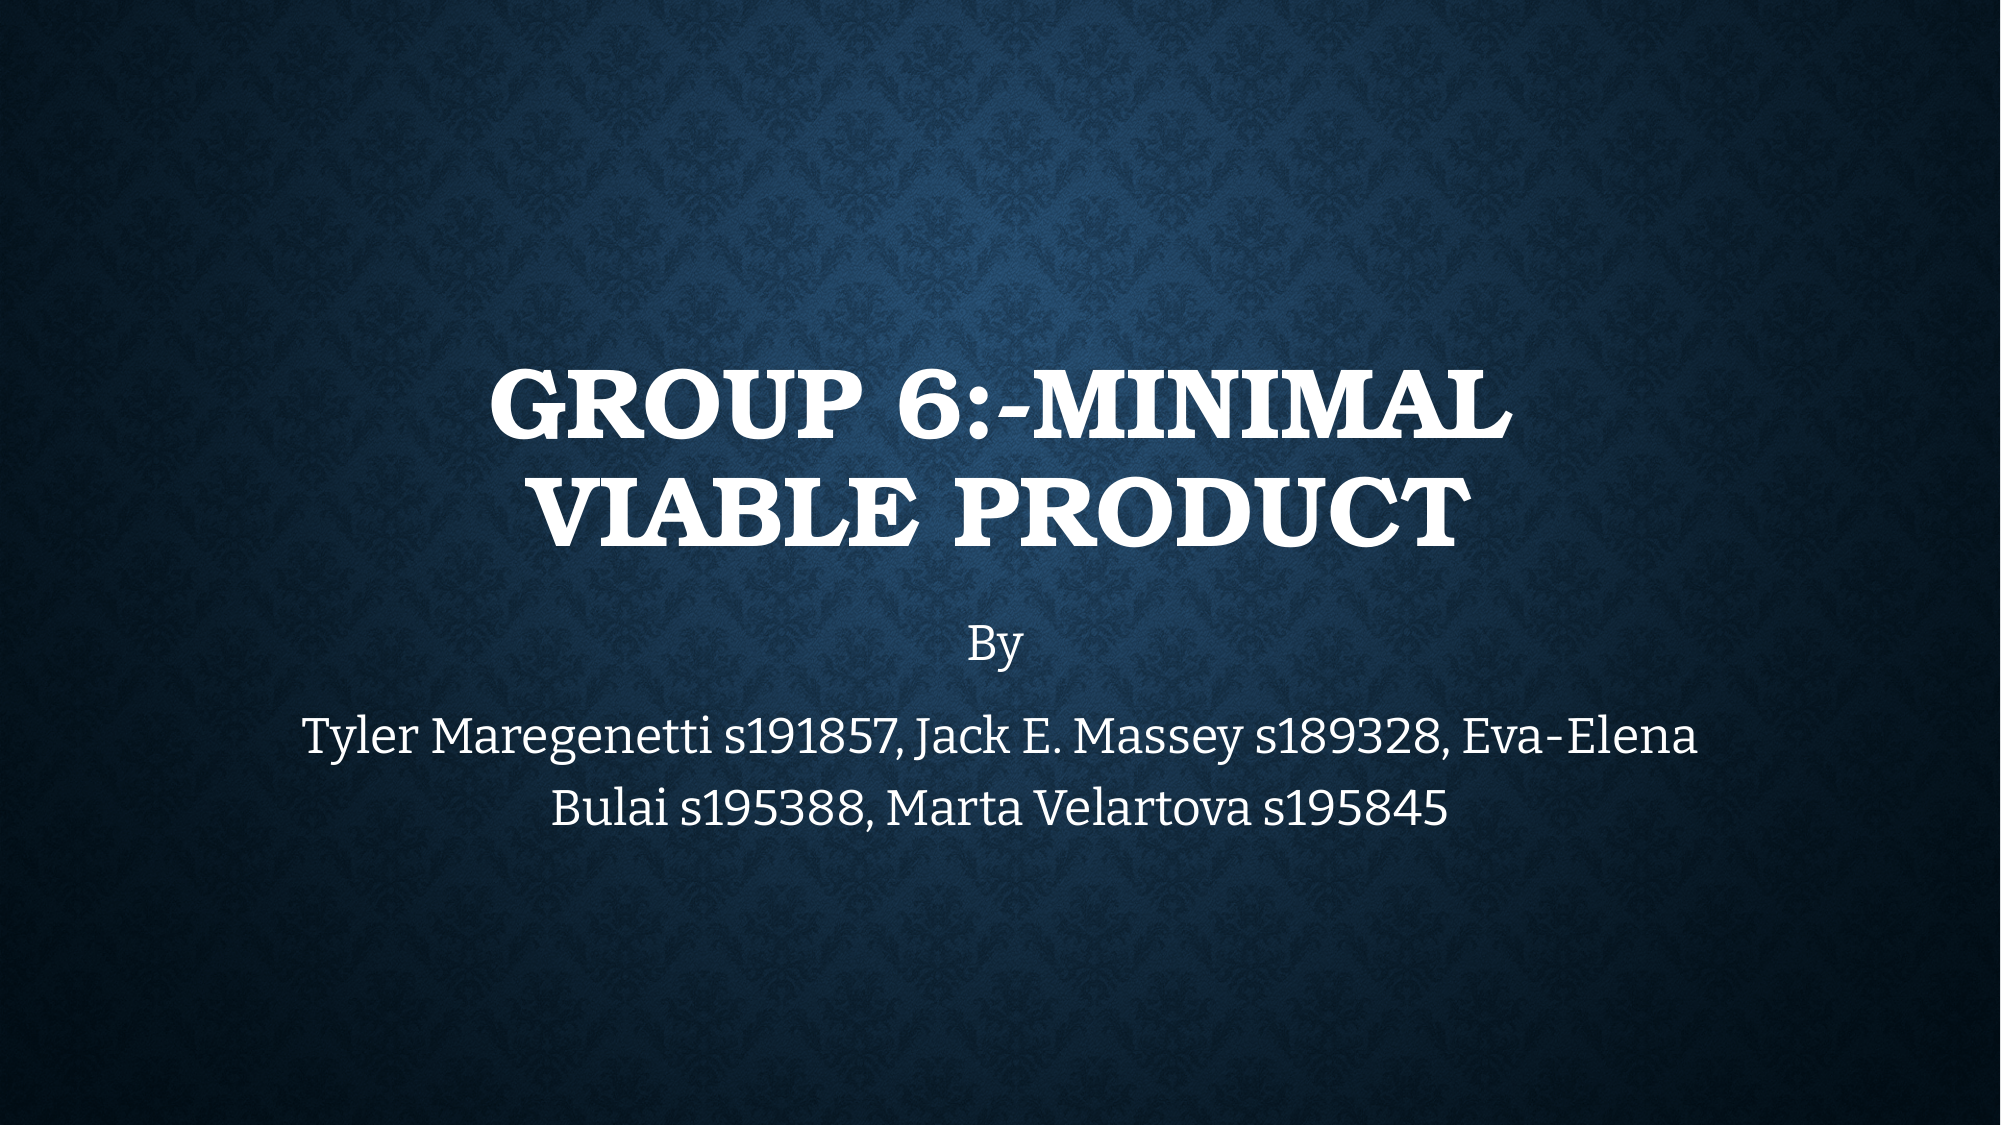

# Group 6:-Minimal Viable Product
By
Tyler Maregenetti s191857, Jack E. Massey s189328, Eva-Elena Bulai s195388, Marta Velartova s195845